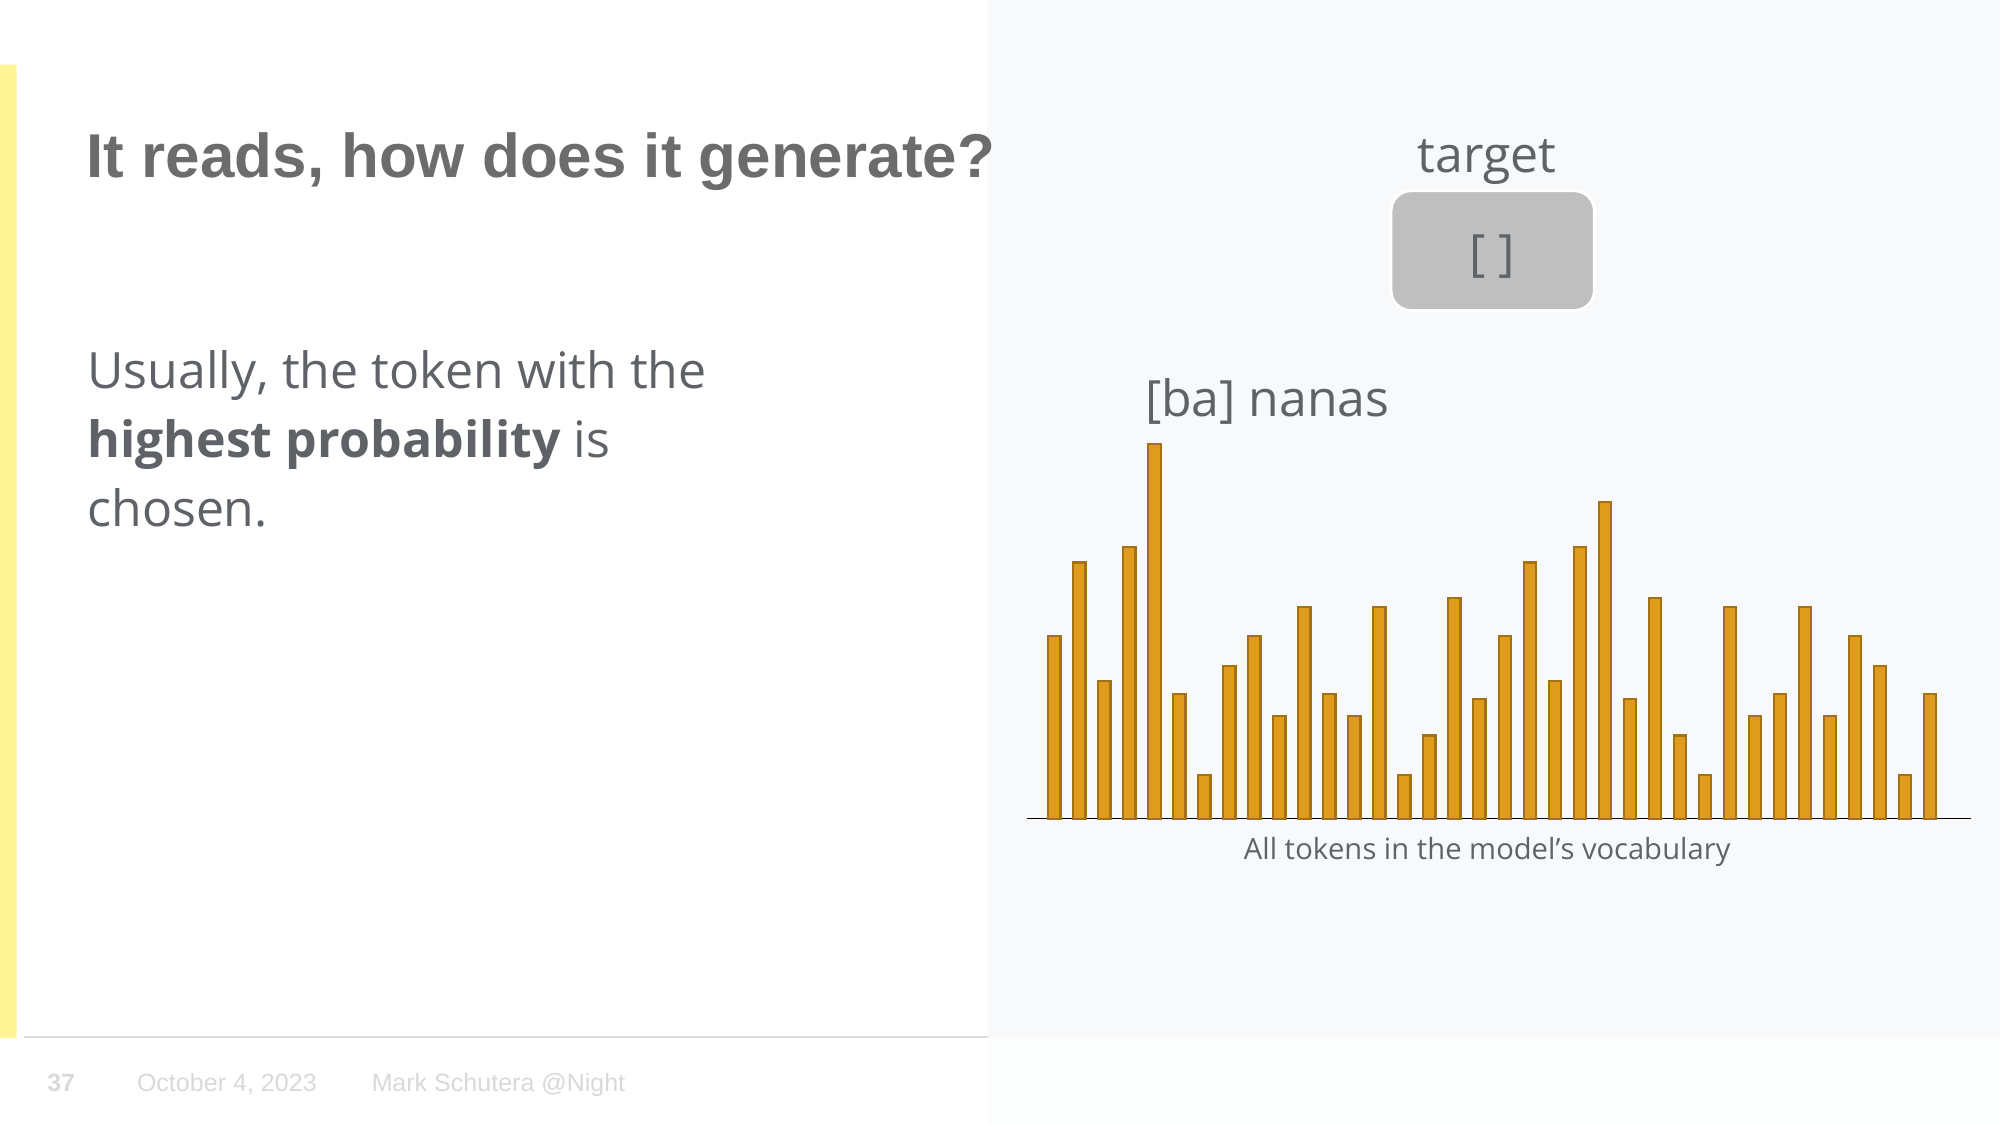

# It reads, how does it generate?
target

   [ ]

Usually, the token with the highest probability is chosen.

[ba] nanas

All tokens in the model’s vocabulary
37
October 4, 2023